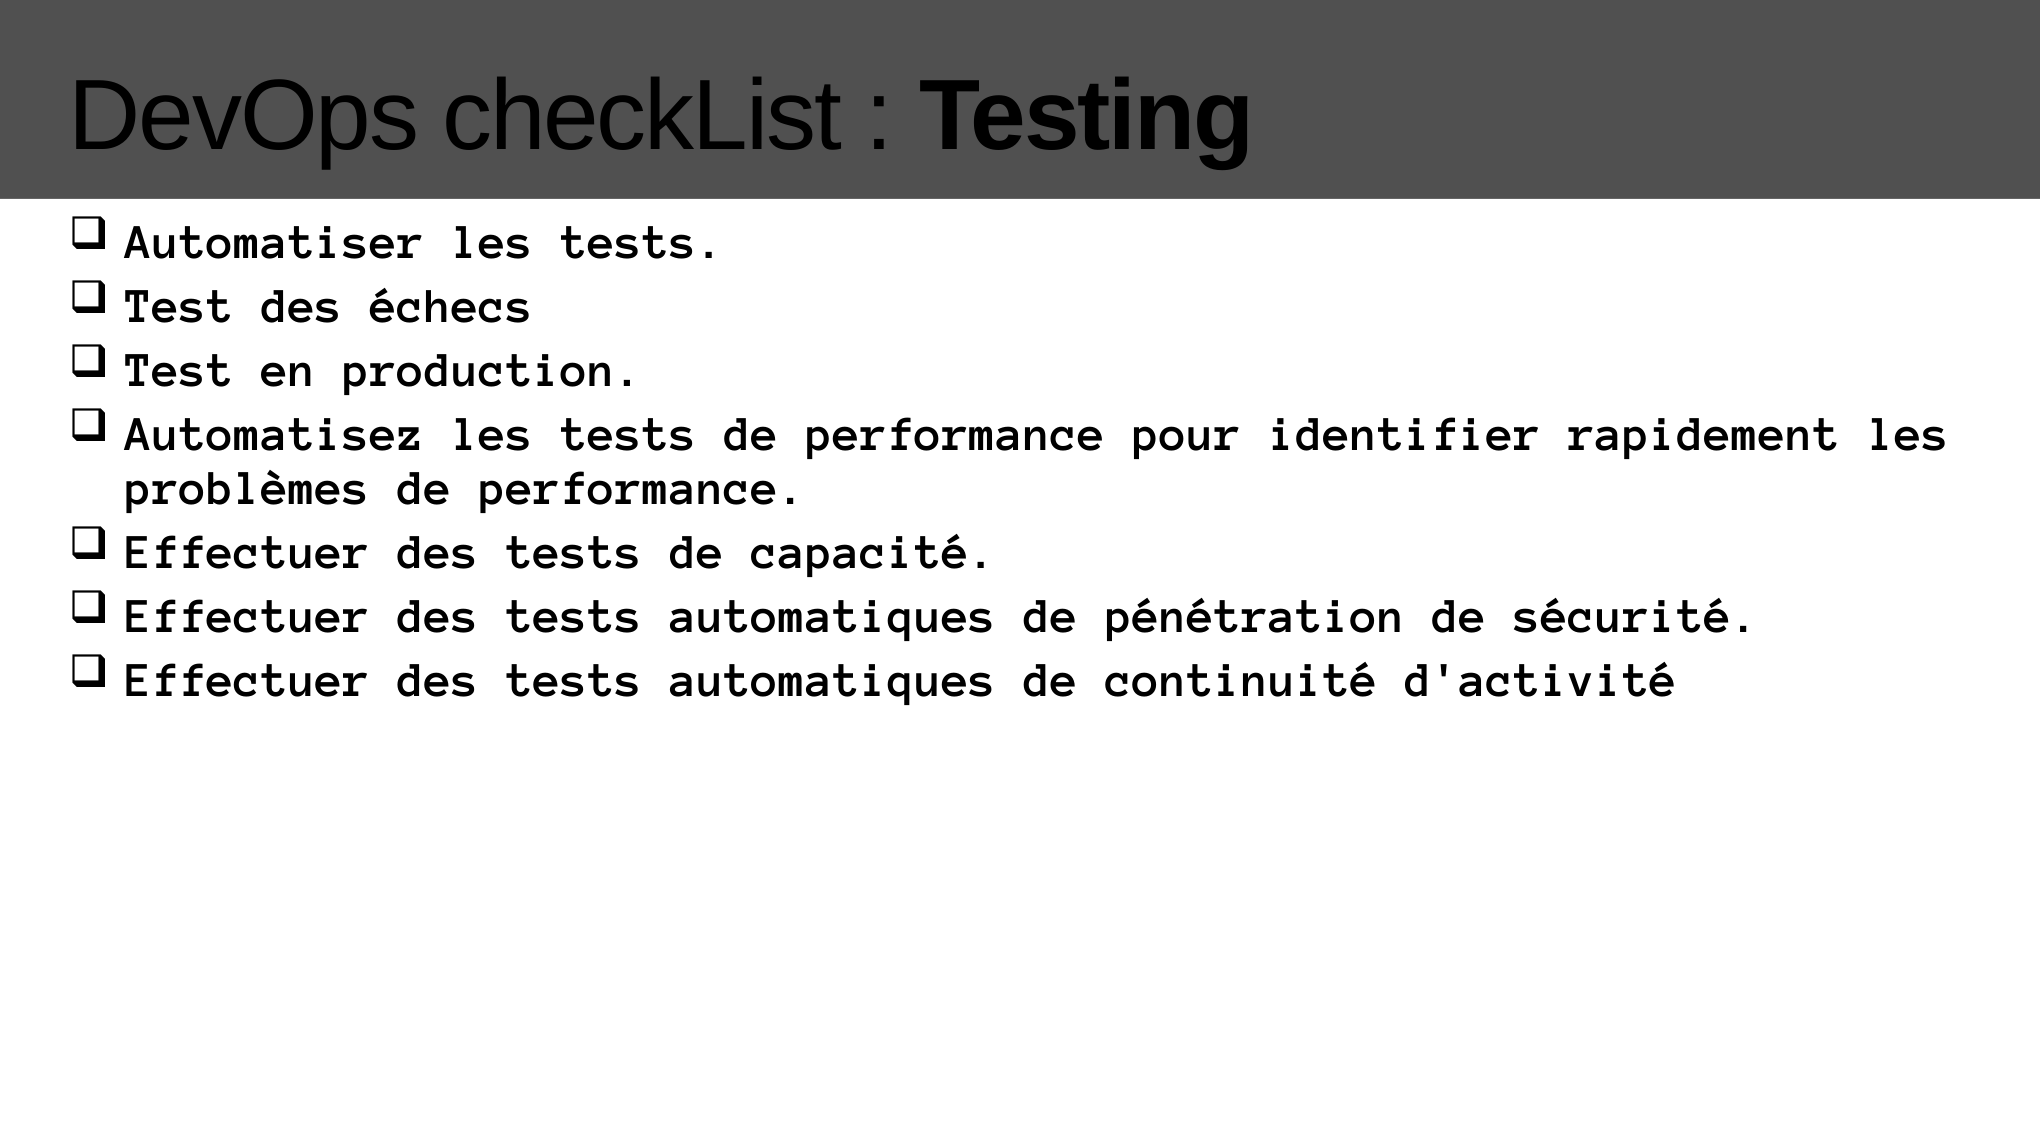

# DevOps checkList : Testing
Automatiser les tests.
Test des échecs
Test en production.
Automatisez les tests de performance pour identifier rapidement les problèmes de performance.
Effectuer des tests de capacité.
Effectuer des tests automatiques de pénétration de sécurité.
Effectuer des tests automatiques de continuité d'activité